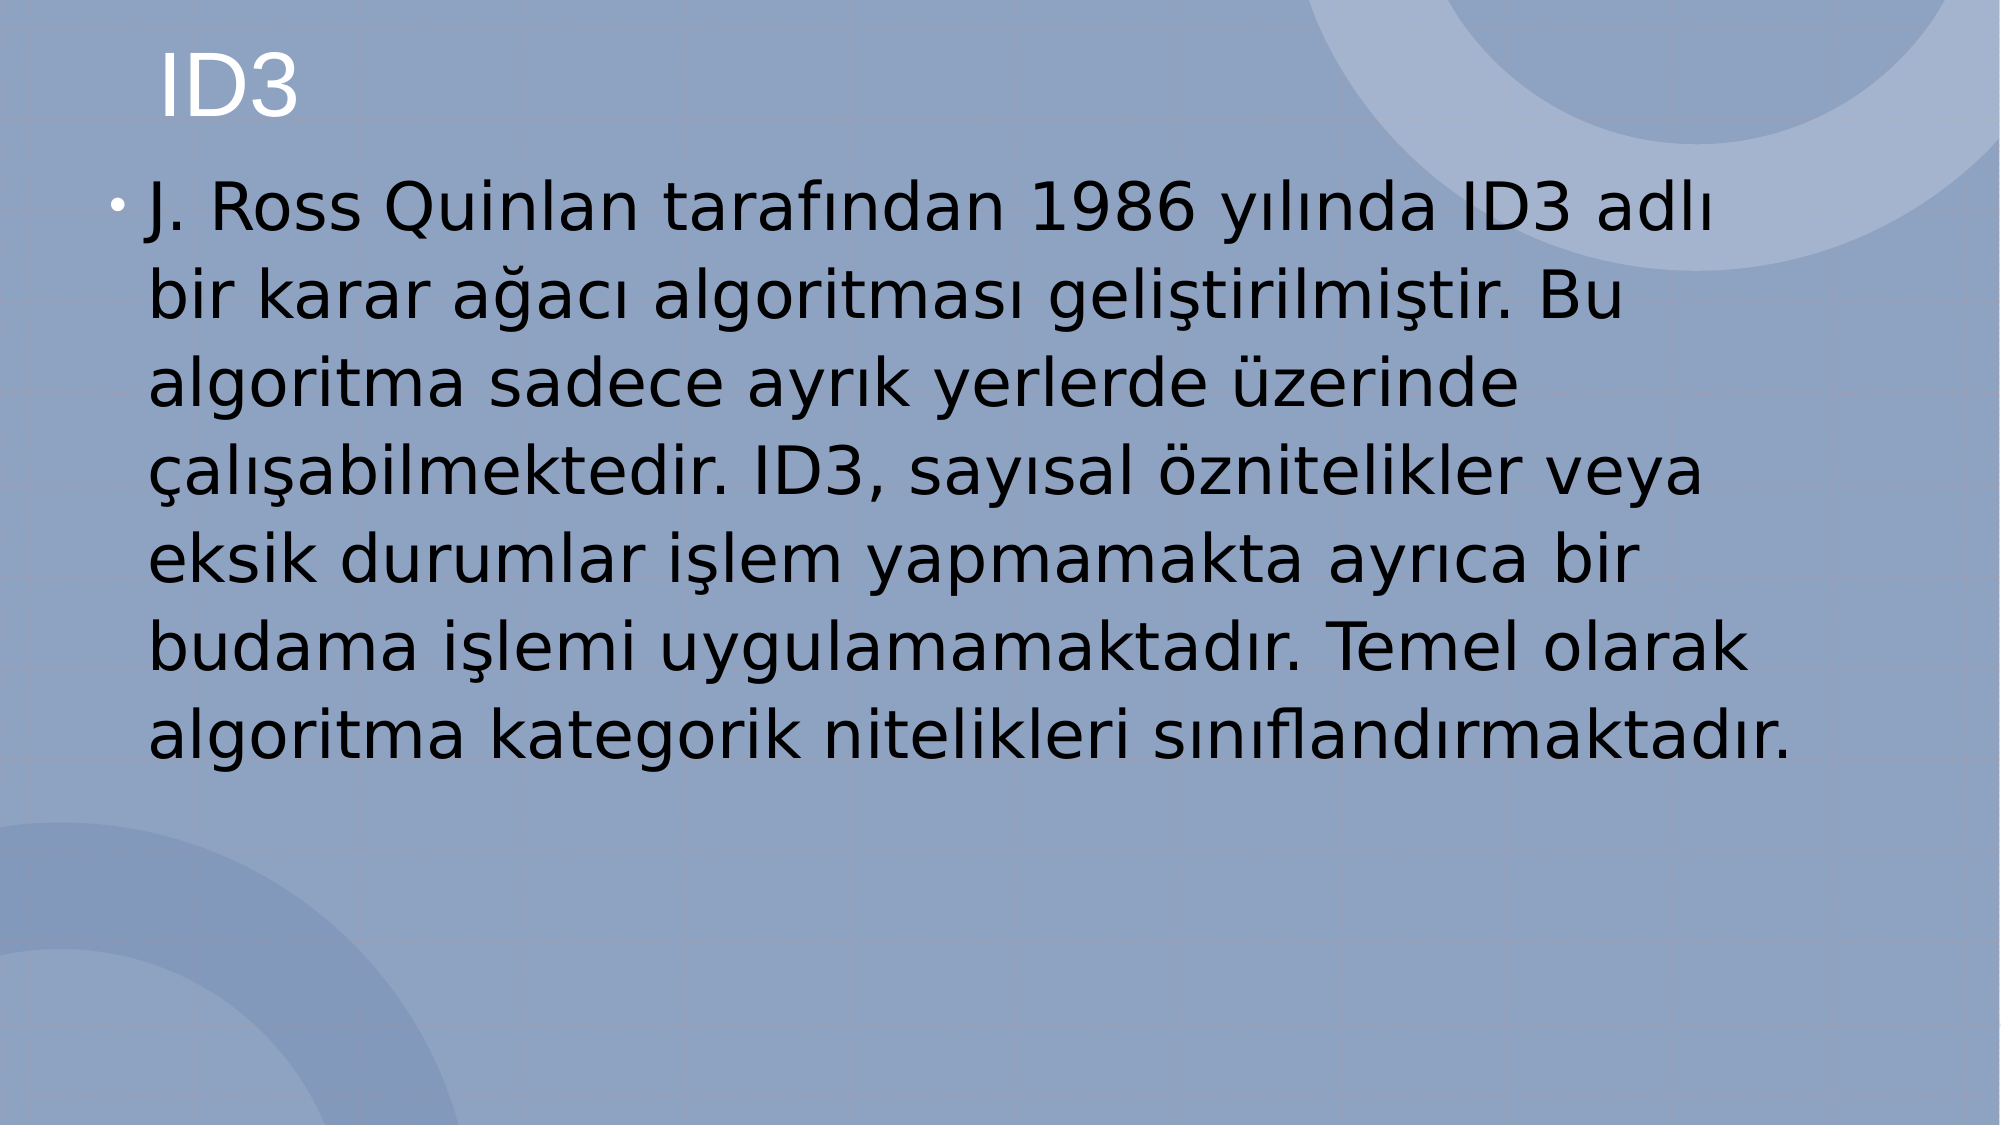

ID3
J. Ross Quinlan tarafından 1986 yılında ID3 adlı bir karar ağacı algoritması geliştirilmiştir. Bu algoritma sadece ayrık yerlerde üzerinde çalışabilmektedir. ID3, sayısal öznitelikler veya eksik durumlar işlem yapmamakta ayrıca bir budama işlemi uygulamamaktadır. Temel olarak algoritma kategorik nitelikleri sınıflandırmaktadır.